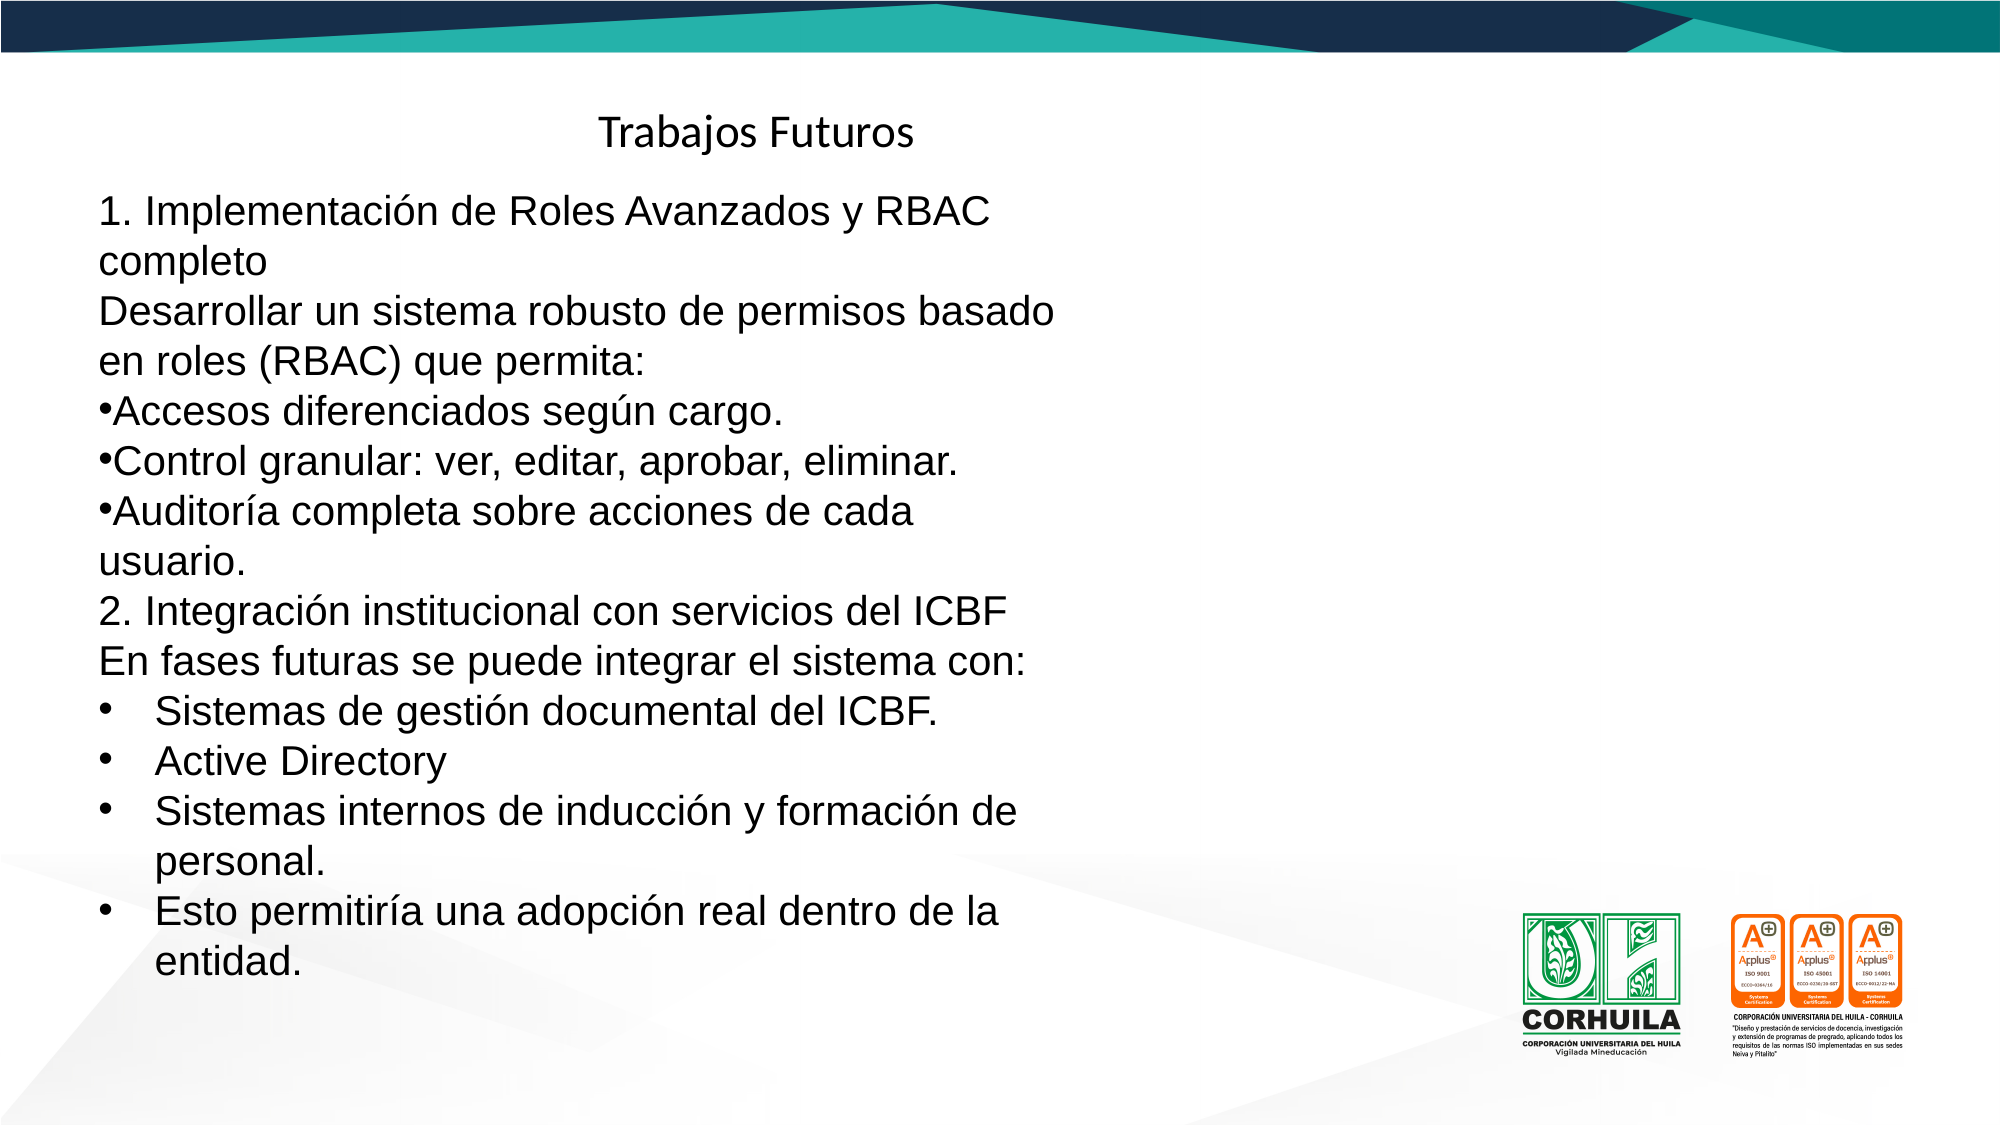

Trabajos Futuros
1. Implementación de Roles Avanzados y RBAC completo
Desarrollar un sistema robusto de permisos basado en roles (RBAC) que permita:
Accesos diferenciados según cargo.
Control granular: ver, editar, aprobar, eliminar.
Auditoría completa sobre acciones de cada usuario.
2. Integración institucional con servicios del ICBF
En fases futuras se puede integrar el sistema con:
Sistemas de gestión documental del ICBF.
Active Directory
Sistemas internos de inducción y formación de personal.
Esto permitiría una adopción real dentro de la entidad.